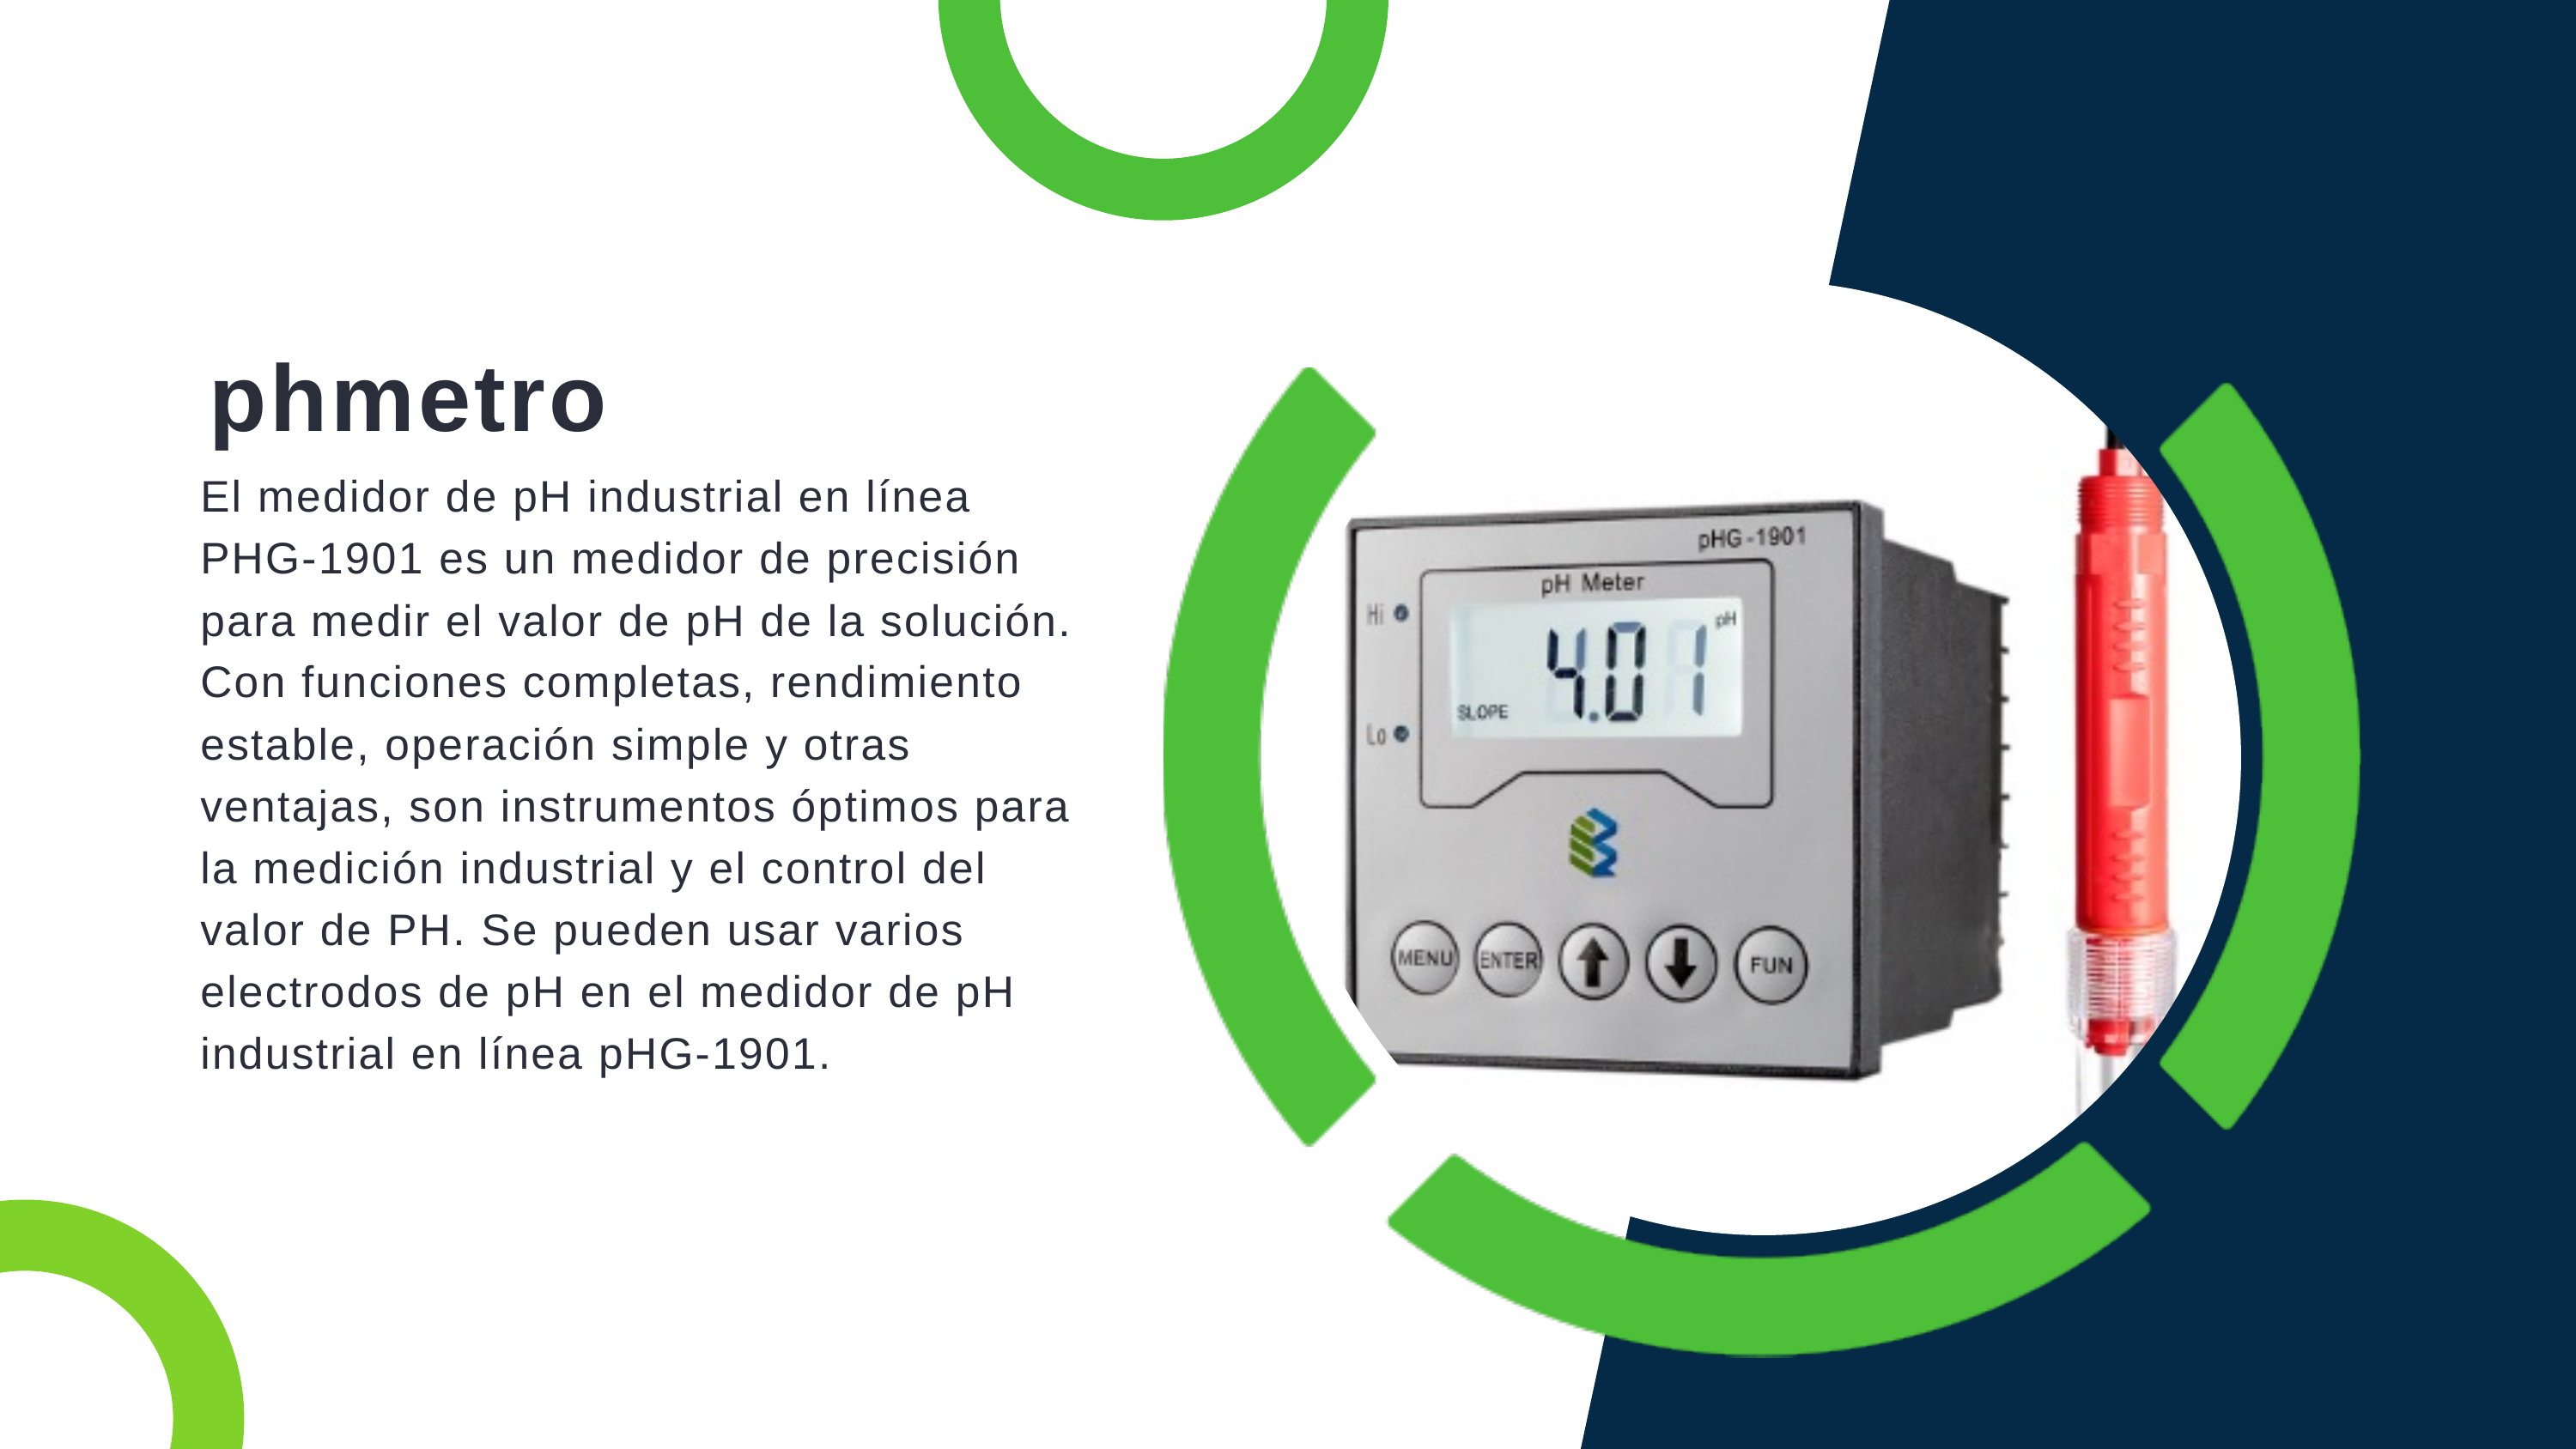

phmetro

El medidor de pH industrial en línea PHG-1901 es un medidor de precisión para medir el valor de pH de la solución. Con funciones completas, rendimiento estable, operación simple y otras ventajas, son instrumentos óptimos para la medición industrial y el control del valor de PH. Se pueden usar varios electrodos de pH en el medidor de pH industrial en línea pHG-1901.